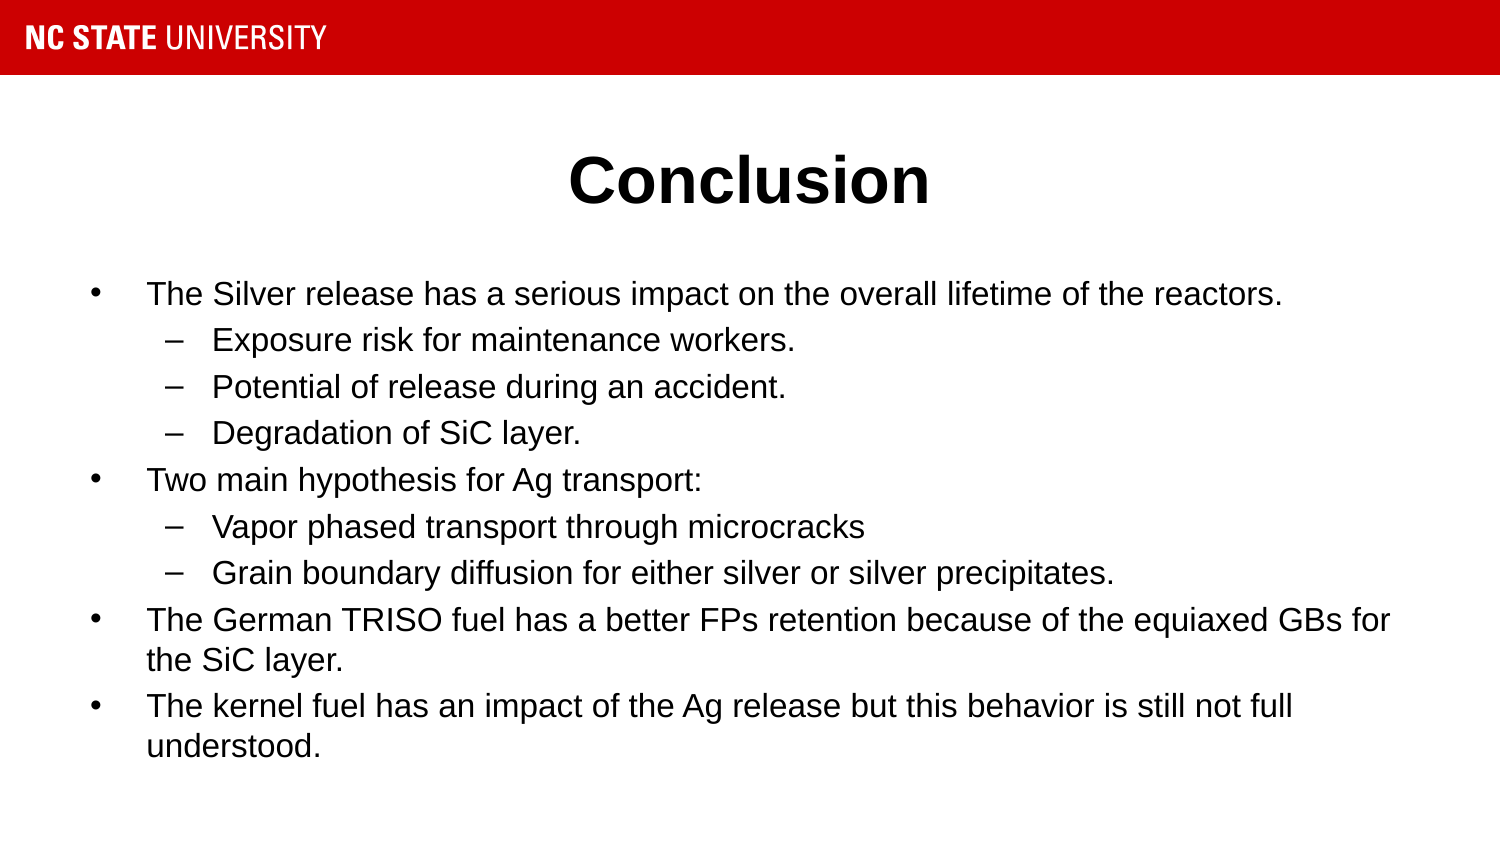

# Conclusion
The Silver release has a serious impact on the overall lifetime of the reactors.
Exposure risk for maintenance workers.
Potential of release during an accident.
Degradation of SiC layer.
Two main hypothesis for Ag transport:
Vapor phased transport through microcracks
Grain boundary diffusion for either silver or silver precipitates.
The German TRISO fuel has a better FPs retention because of the equiaxed GBs for the SiC layer.
The kernel fuel has an impact of the Ag release but this behavior is still not full understood.